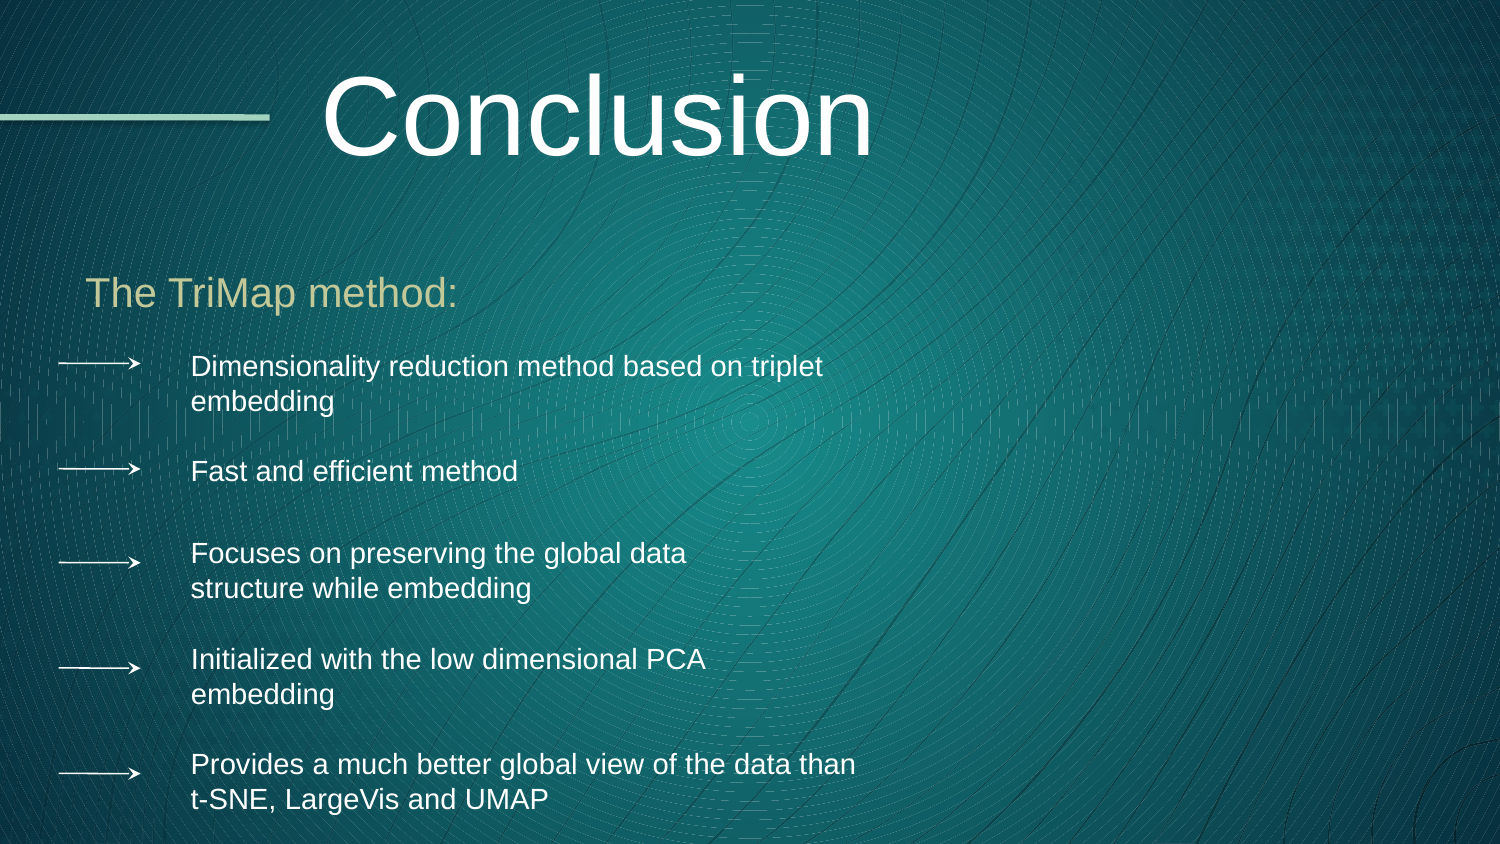

# Conclusion
The TriMap method:
Dimensionality reduction method based on triplet embedding
Fast and efficient method
Focuses on preserving the global data structure while embedding
Initialized with the low dimensional PCA embedding
Provides a much better global view of the data than
t-SNE, LargeVis and UMAP